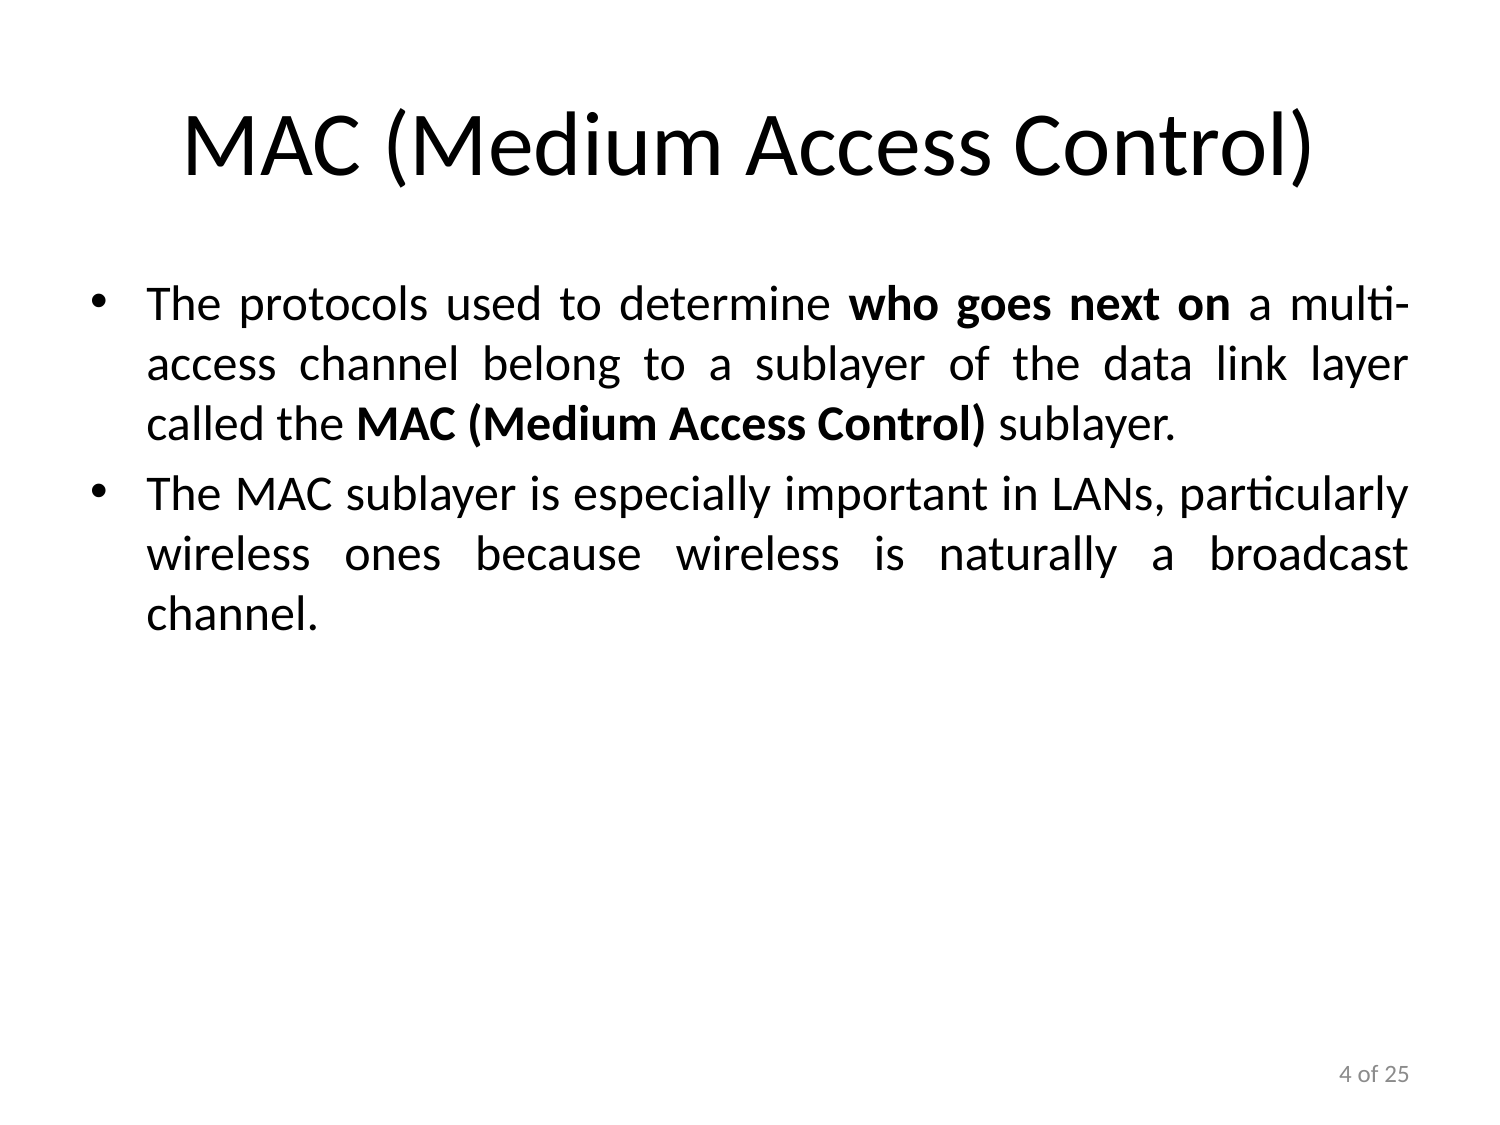

# MAC (Medium Access Control)
The protocols used to determine who goes next on a multi-access channel belong to a sublayer of the data link layer called the MAC (Medium Access Control) sublayer.
The MAC sublayer is especially important in LANs, particularly wireless ones because wireless is naturally a broadcast channel.
4 of 25